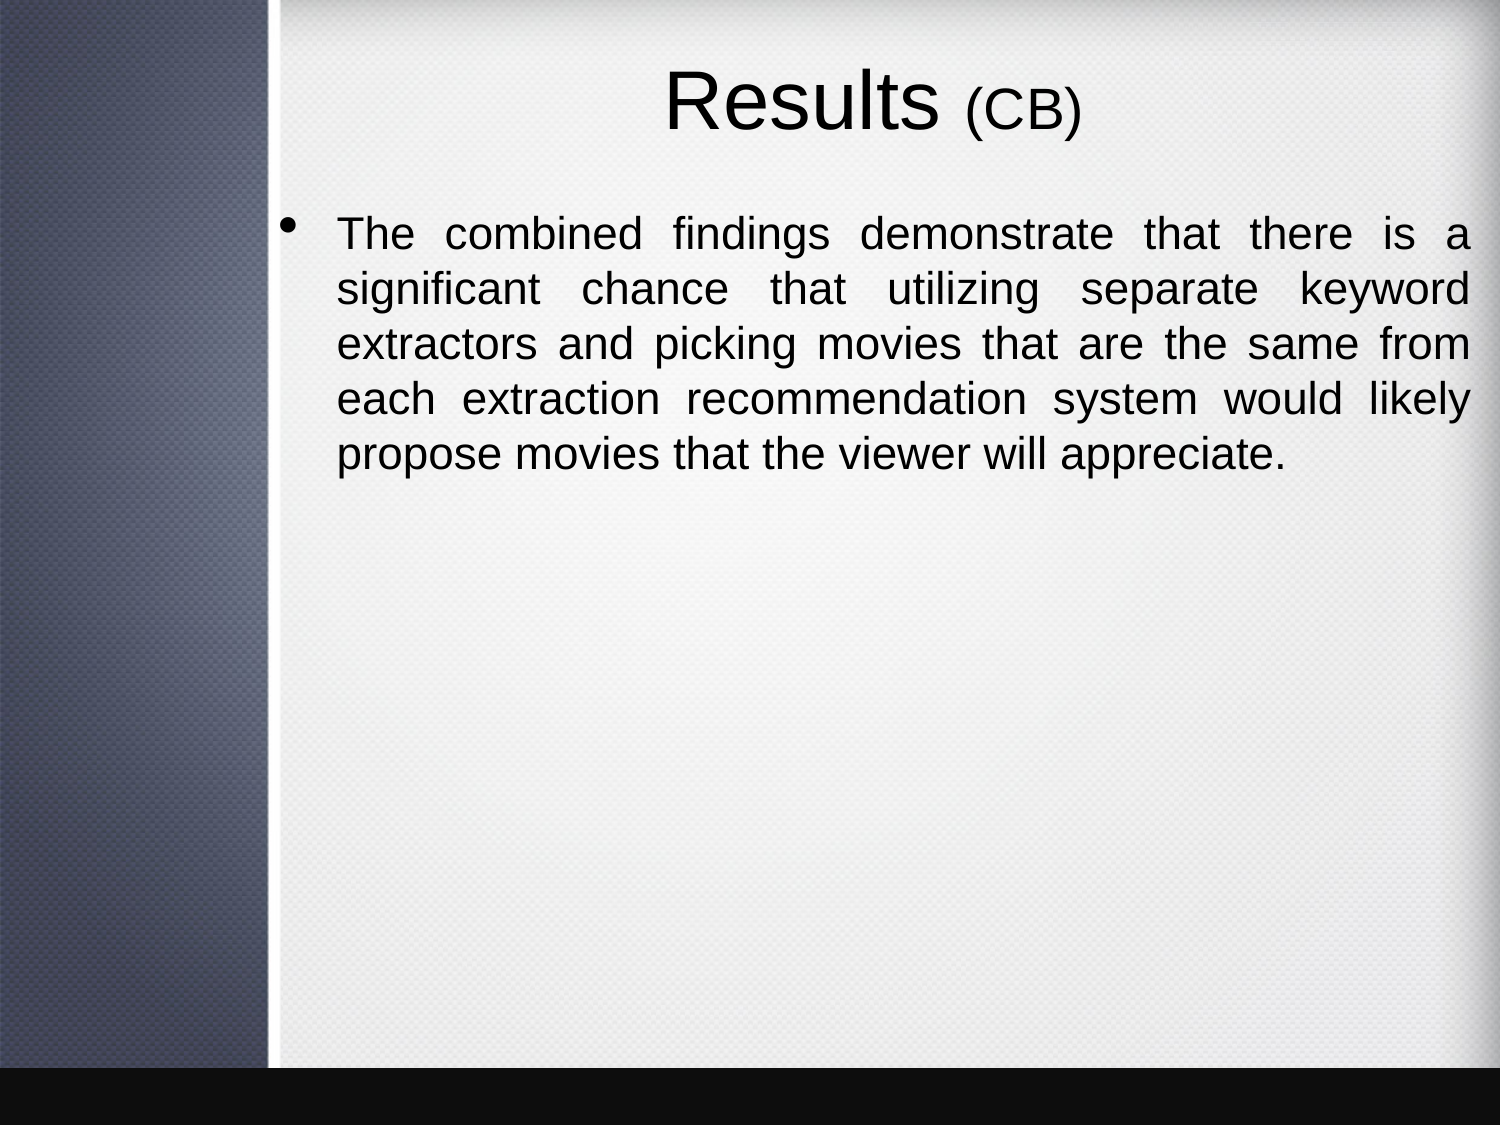

# Results (CB)
The combined findings demonstrate that there is a significant chance that utilizing separate keyword extractors and picking movies that are the same from each extraction recommendation system would likely propose movies that the viewer will appreciate.